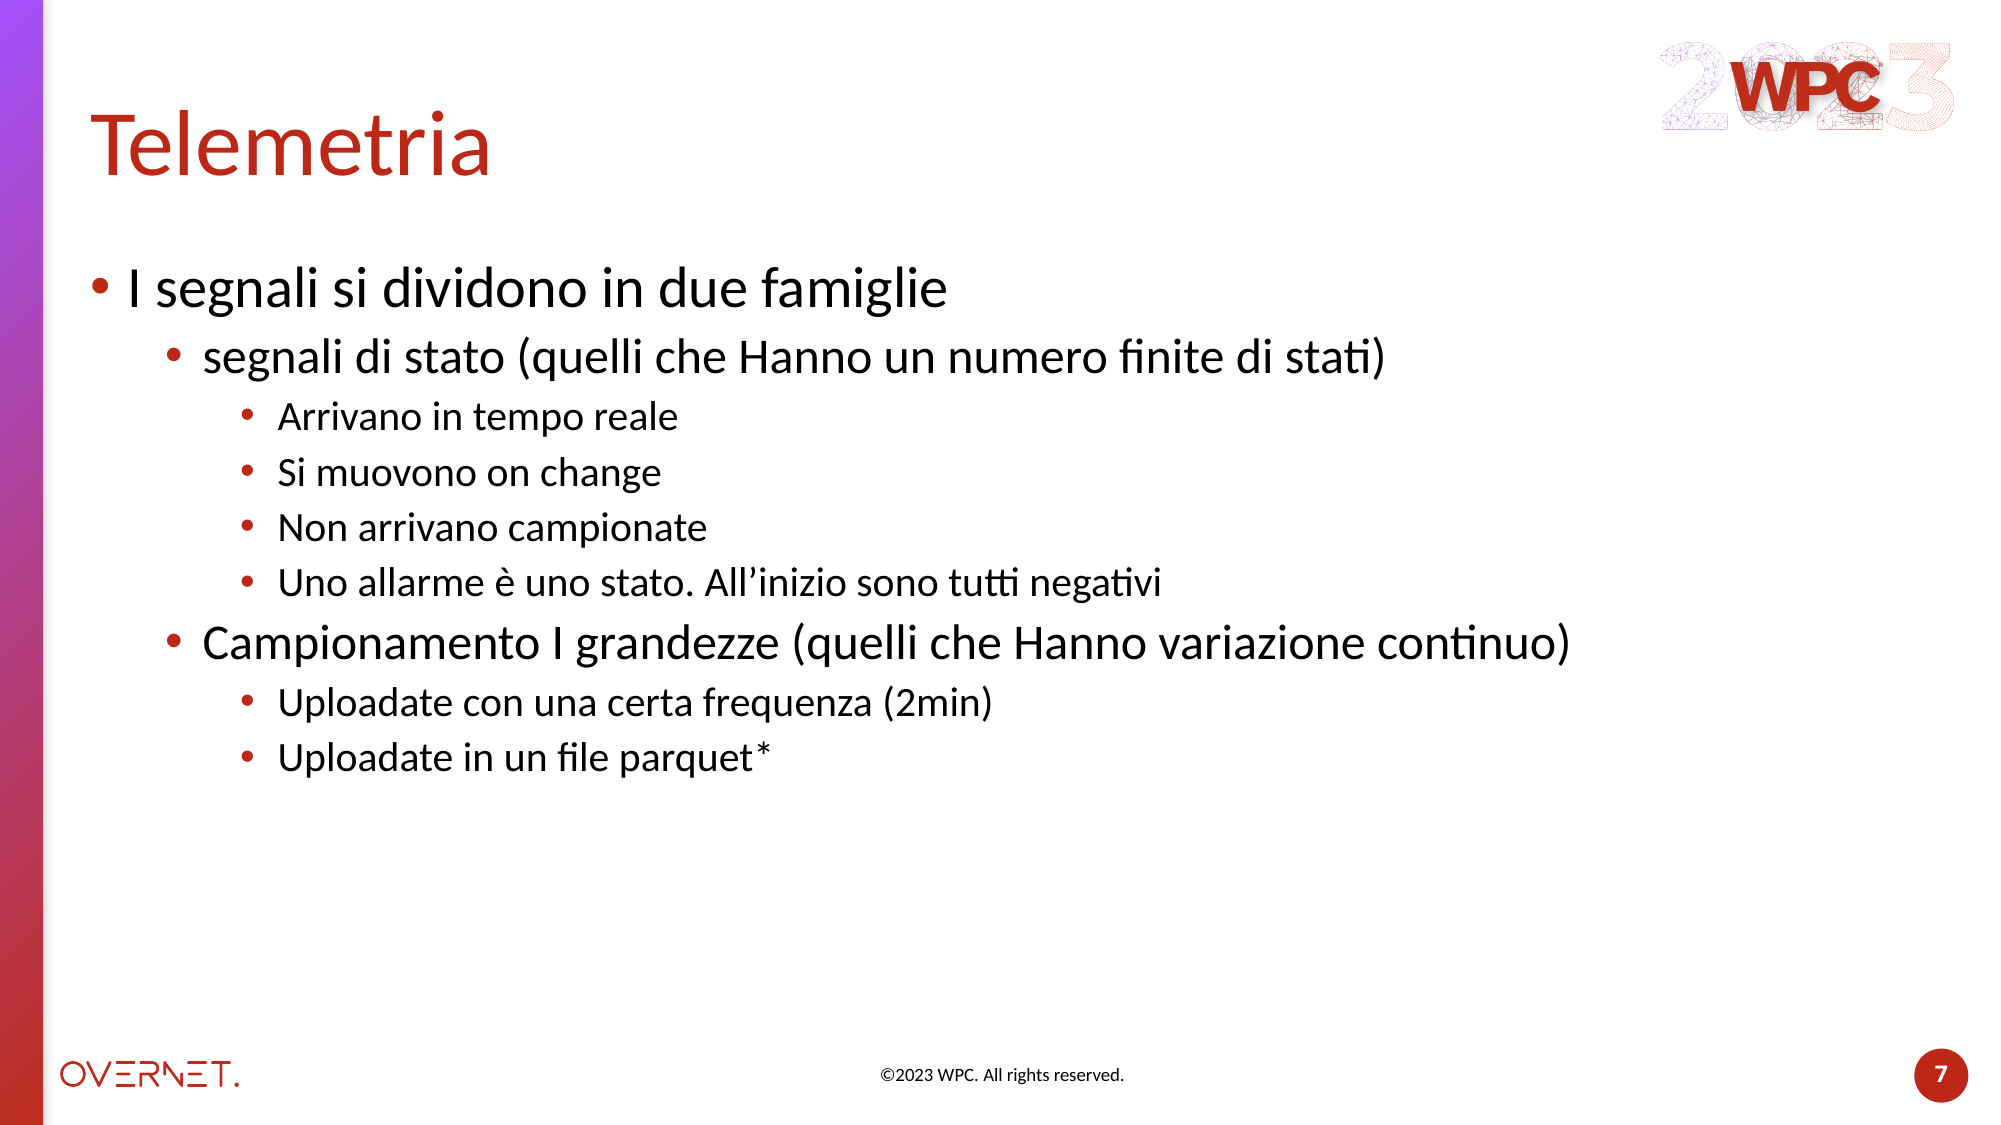

# Telemetria
I segnali si dividono in due famiglie
segnali di stato (quelli che Hanno un numero finite di stati)
Arrivano in tempo reale
Si muovono on change
Non arrivano campionate
Uno allarme è uno stato. All’inizio sono tutti negativi
Campionamento I grandezze (quelli che Hanno variazione continuo)
Uploadate con una certa frequenza (2min)
Uploadate in un file parquet*